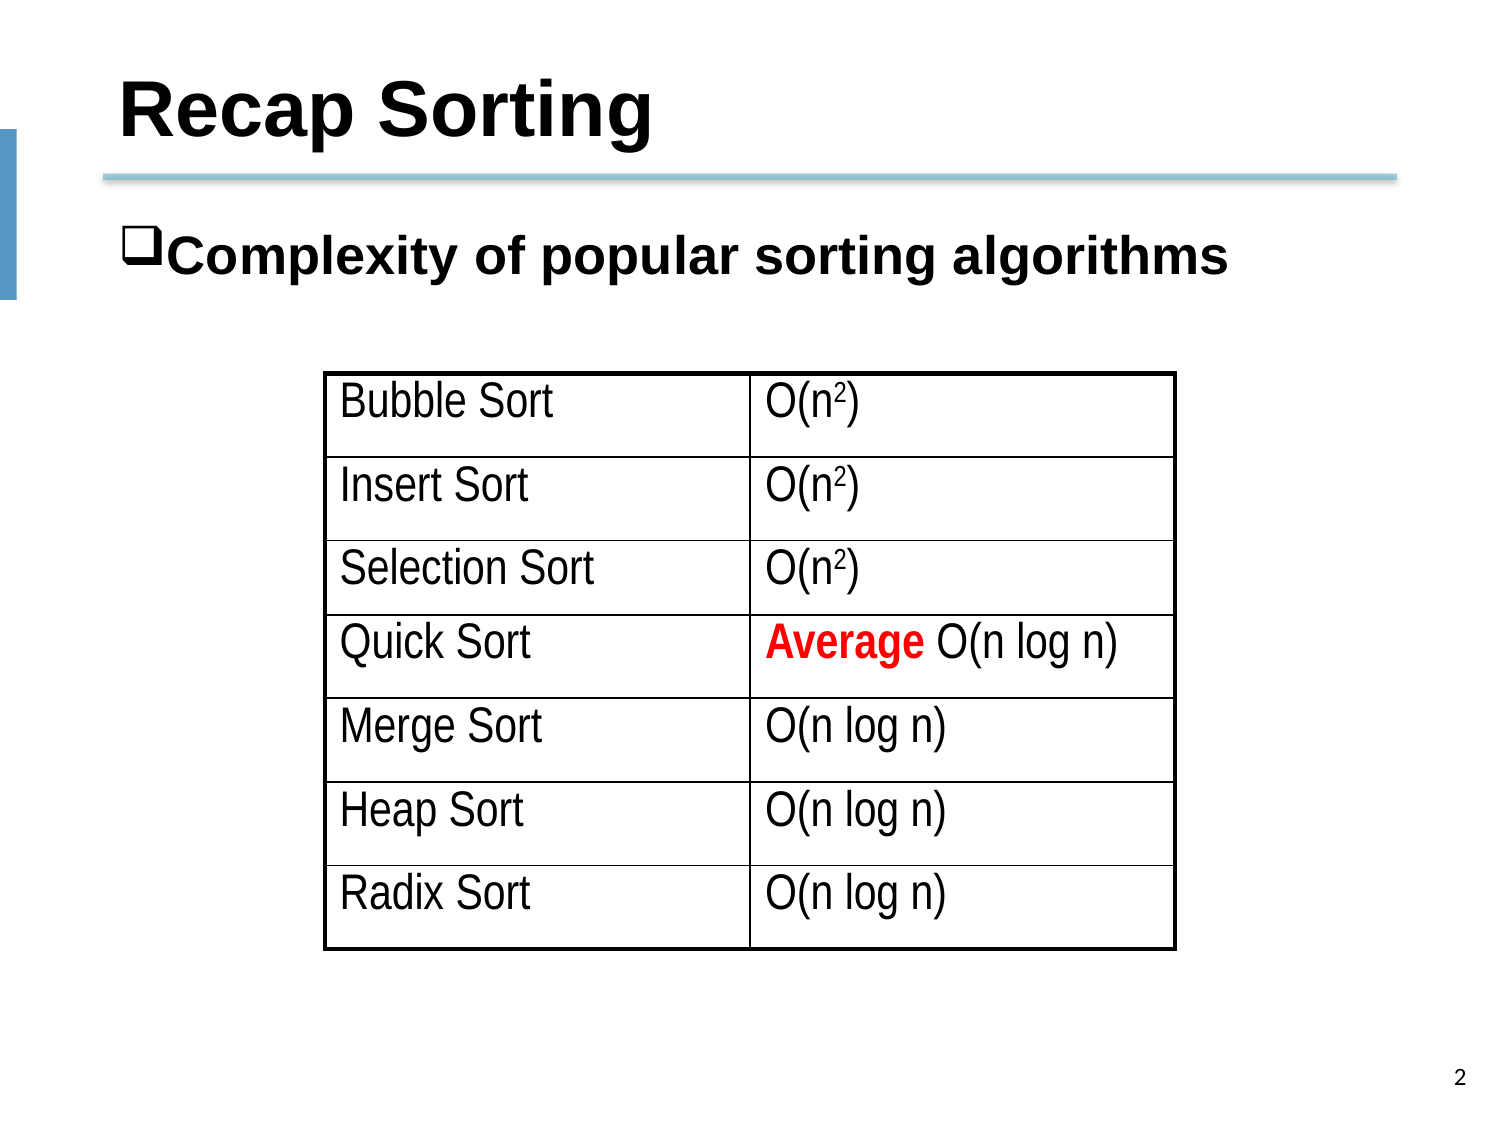

# Recap Sorting
Complexity of popular sorting algorithms
| Bubble Sort | O(n2) |
| --- | --- |
| Insert Sort | O(n2) |
| Selection Sort | O(n2) |
| Quick Sort | Average O(n log n) |
| Merge Sort | O(n log n) |
| Heap Sort | O(n log n) |
| Radix Sort | O(n log n) |
2